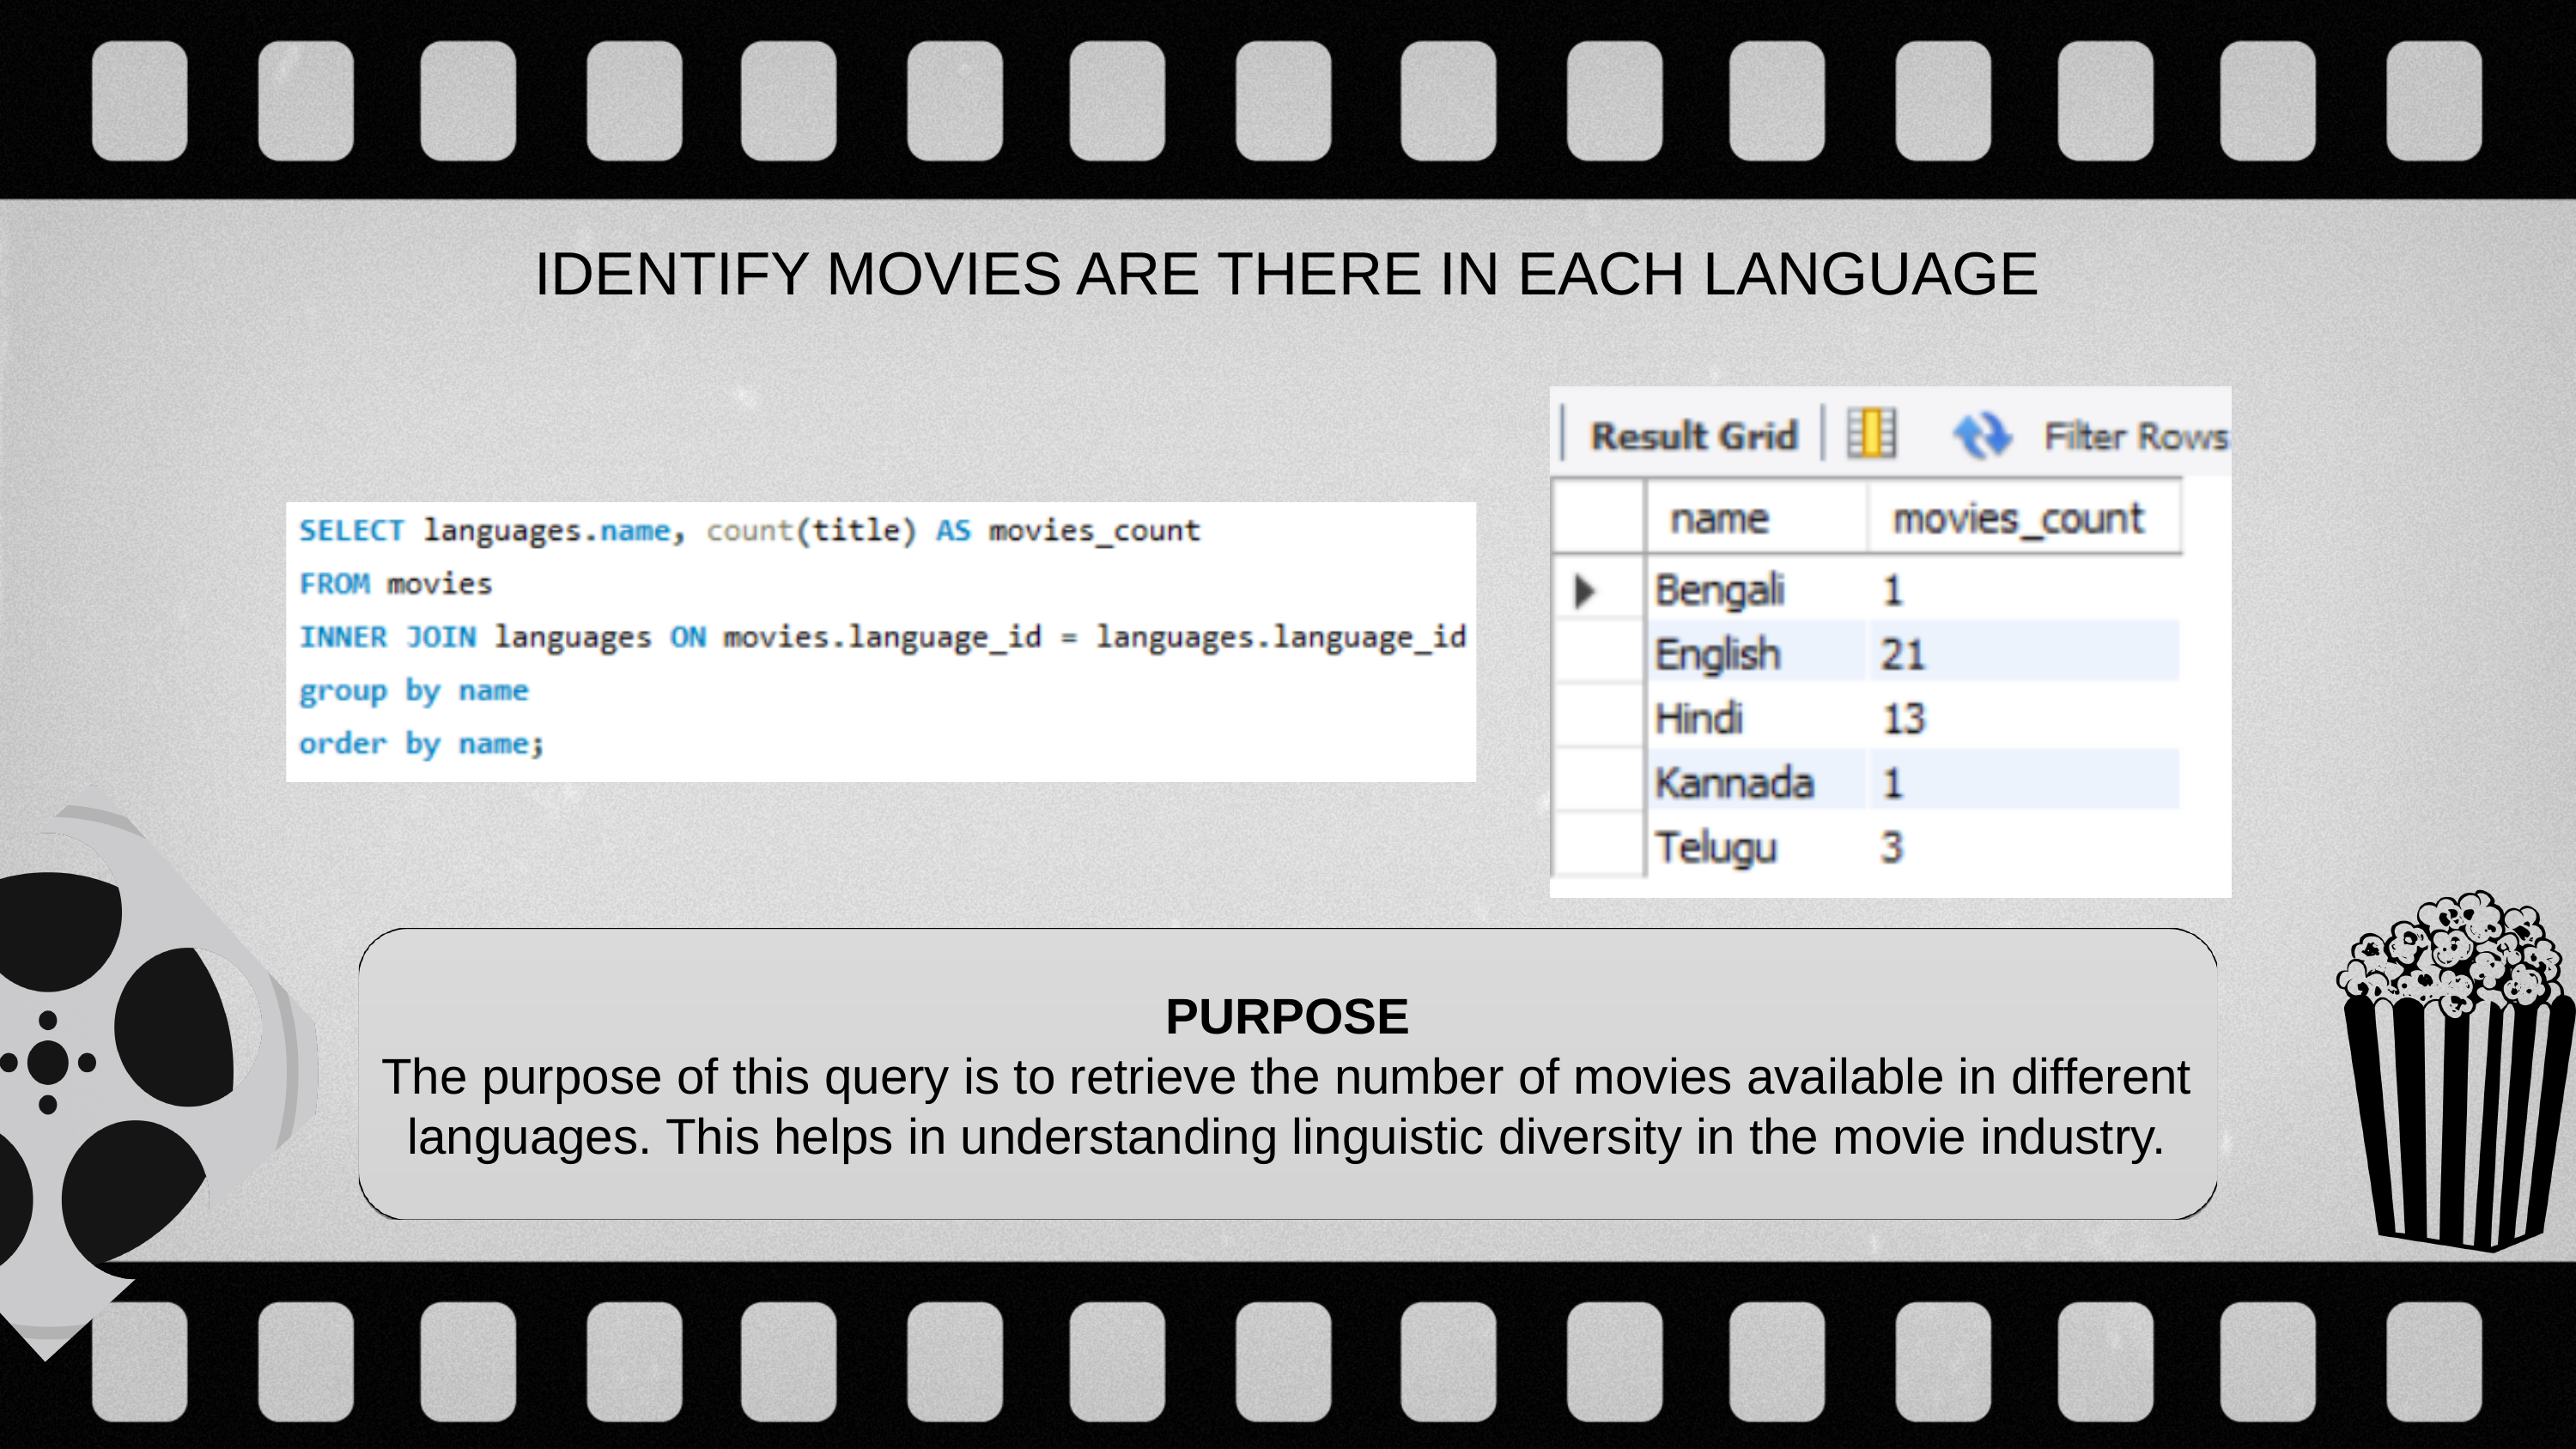

IDENTIFY MOVIES ARE THERE IN EACH LANGUAGE

PURPOSE
The purpose of this query is to retrieve the number of movies available in different languages. This helps in understanding linguistic diversity in the movie industry.